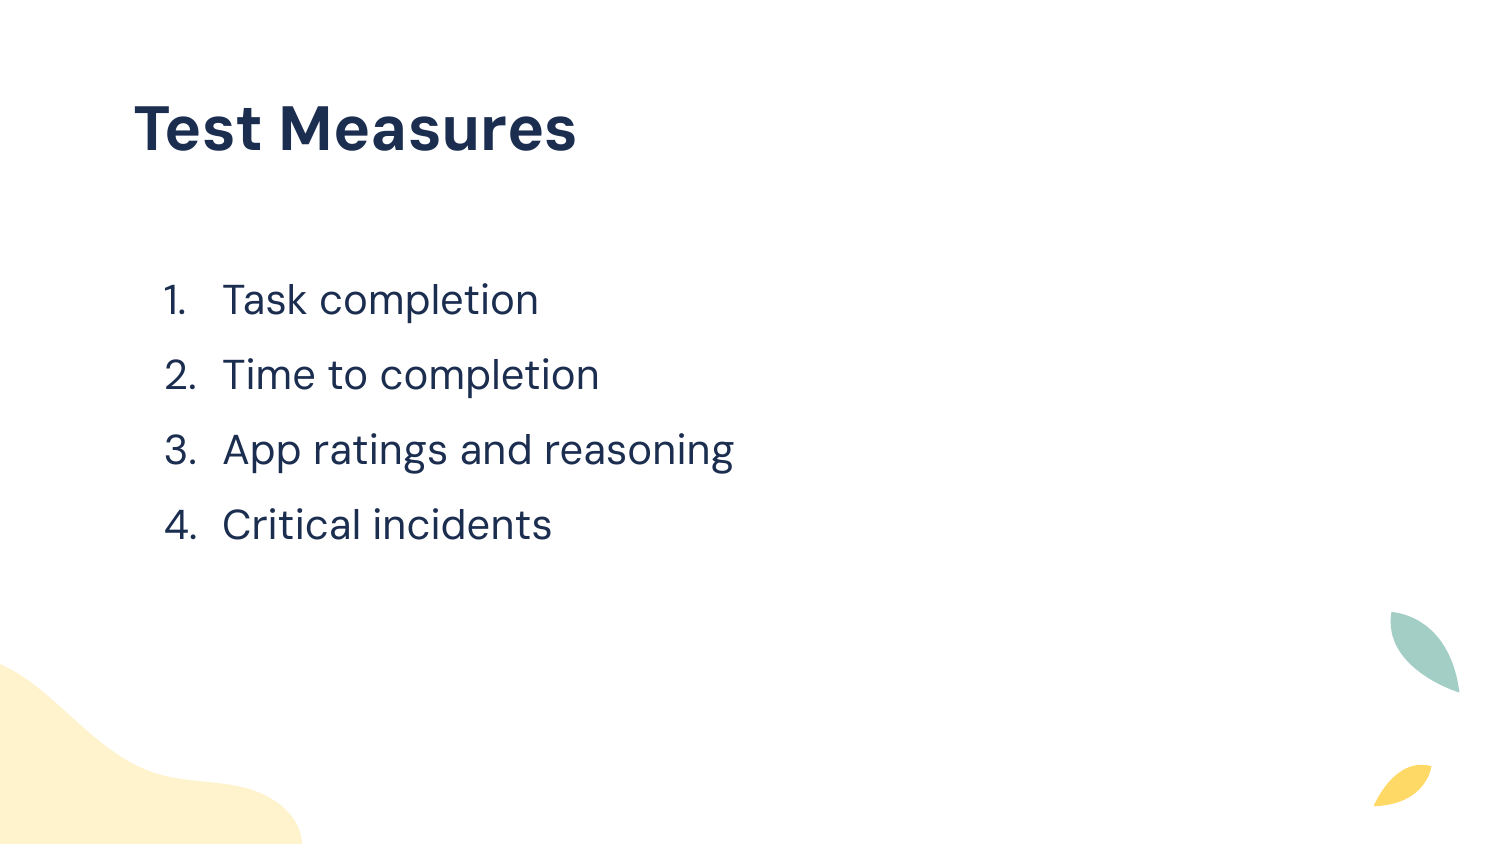

# Test Measures

Task completion
Time to completion
App ratings and reasoning
Critical incidents